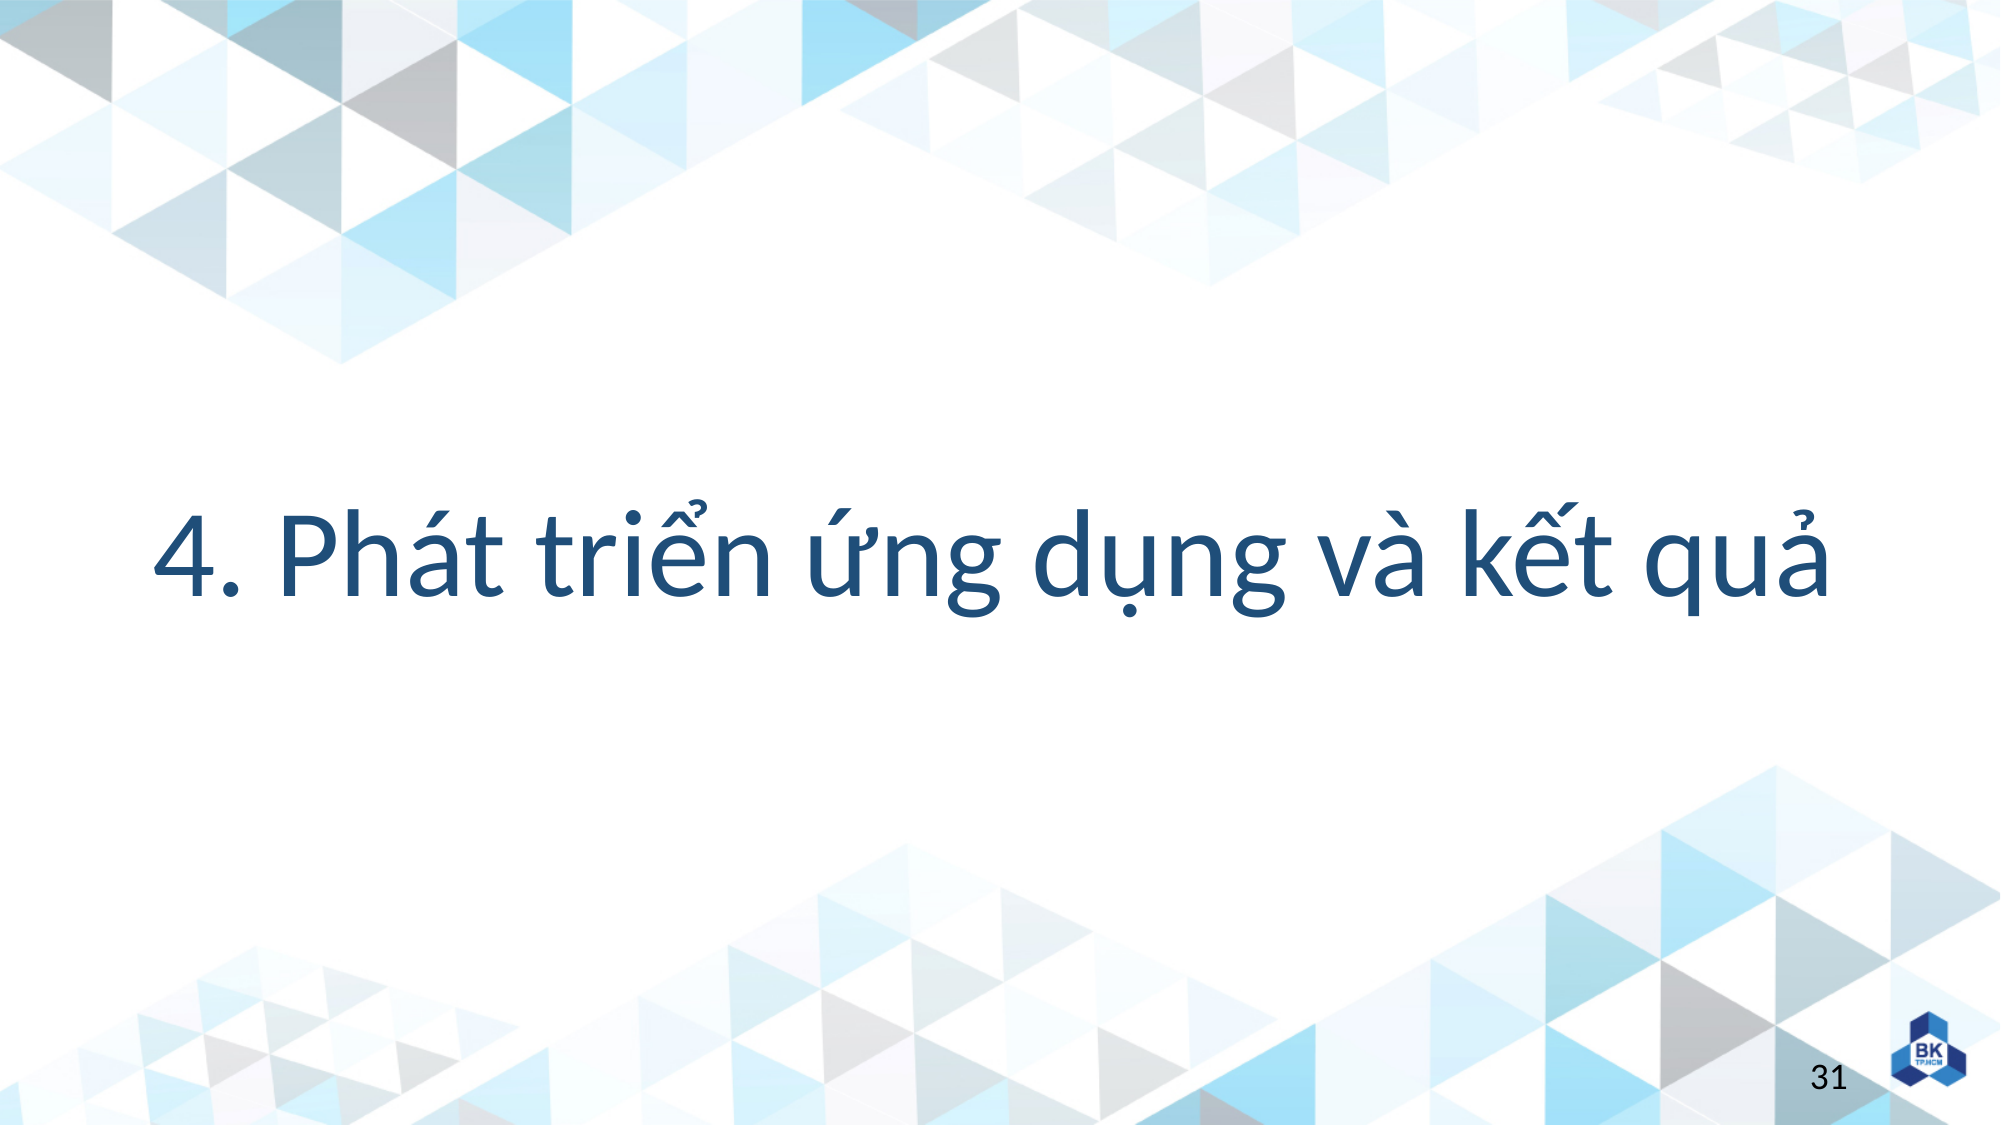

# 4. Phát triển ứng dụng và kết quả
31